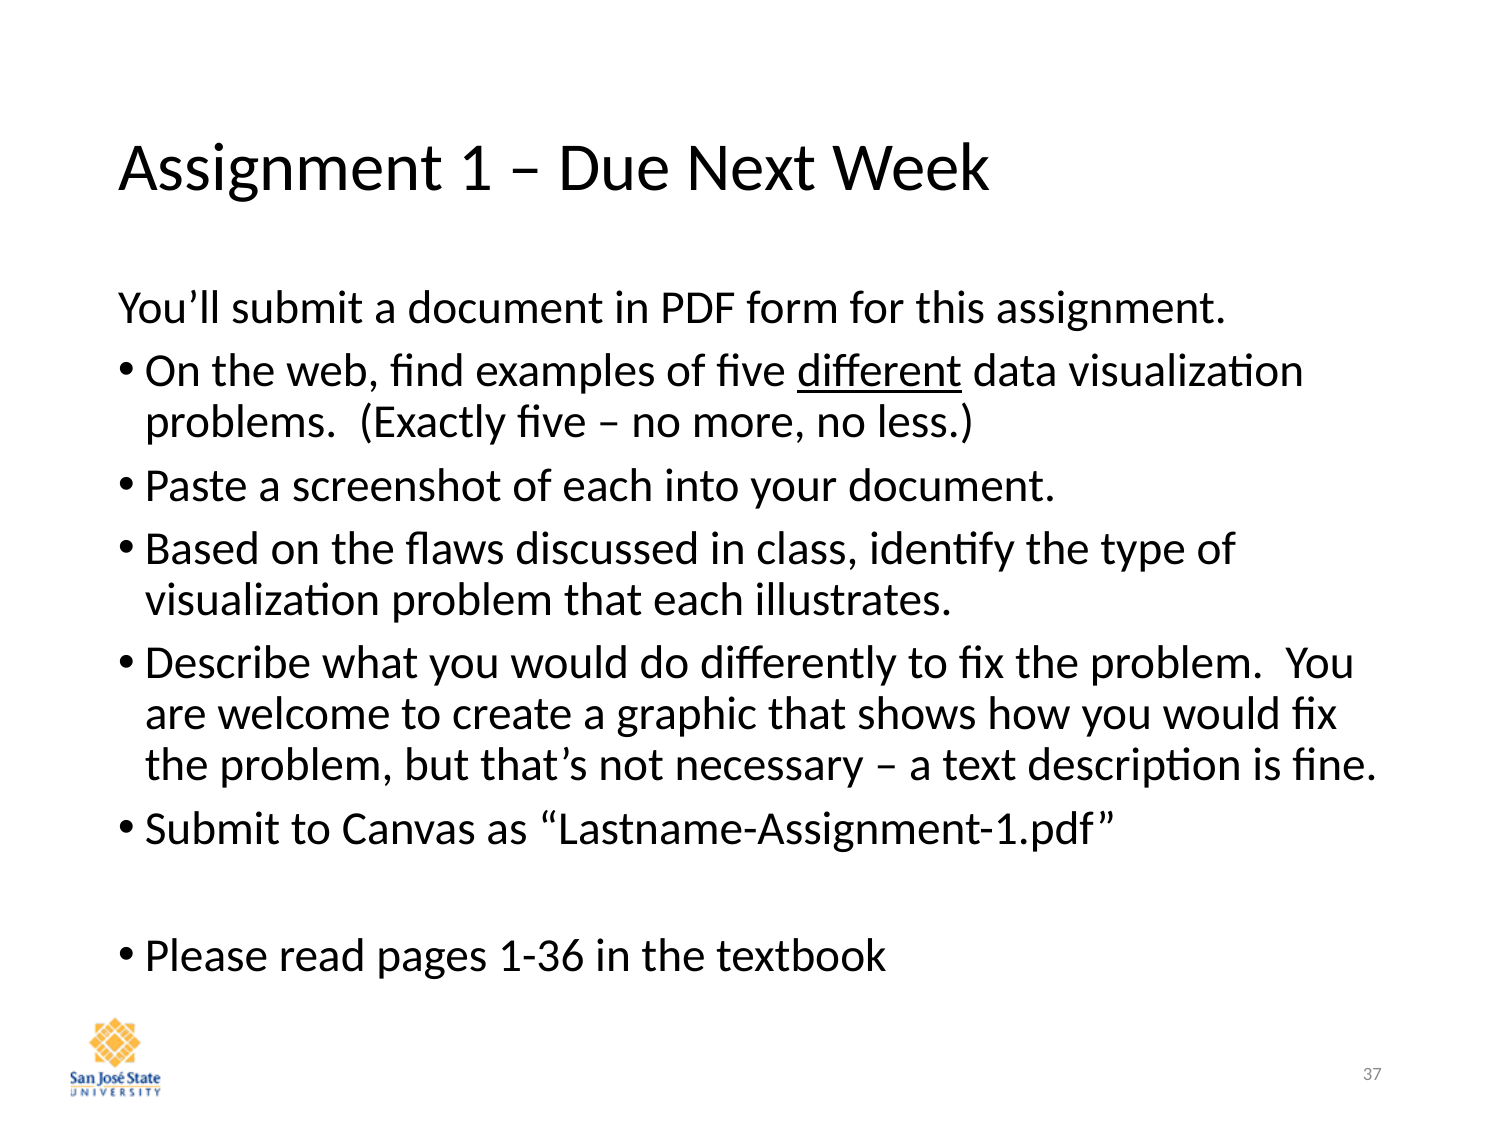

# Assignment 1 – Due Next Week
You’ll submit a document in PDF form for this assignment.
On the web, find examples of five different data visualization problems.  (Exactly five – no more, no less.)
Paste a screenshot of each into your document.
Based on the flaws discussed in class, identify the type of visualization problem that each illustrates.
Describe what you would do differently to fix the problem.  You are welcome to create a graphic that shows how you would fix the problem, but that’s not necessary – a text description is fine.
Submit to Canvas as “Lastname-Assignment-1.pdf”

Please read pages 1-36 in the textbook

37